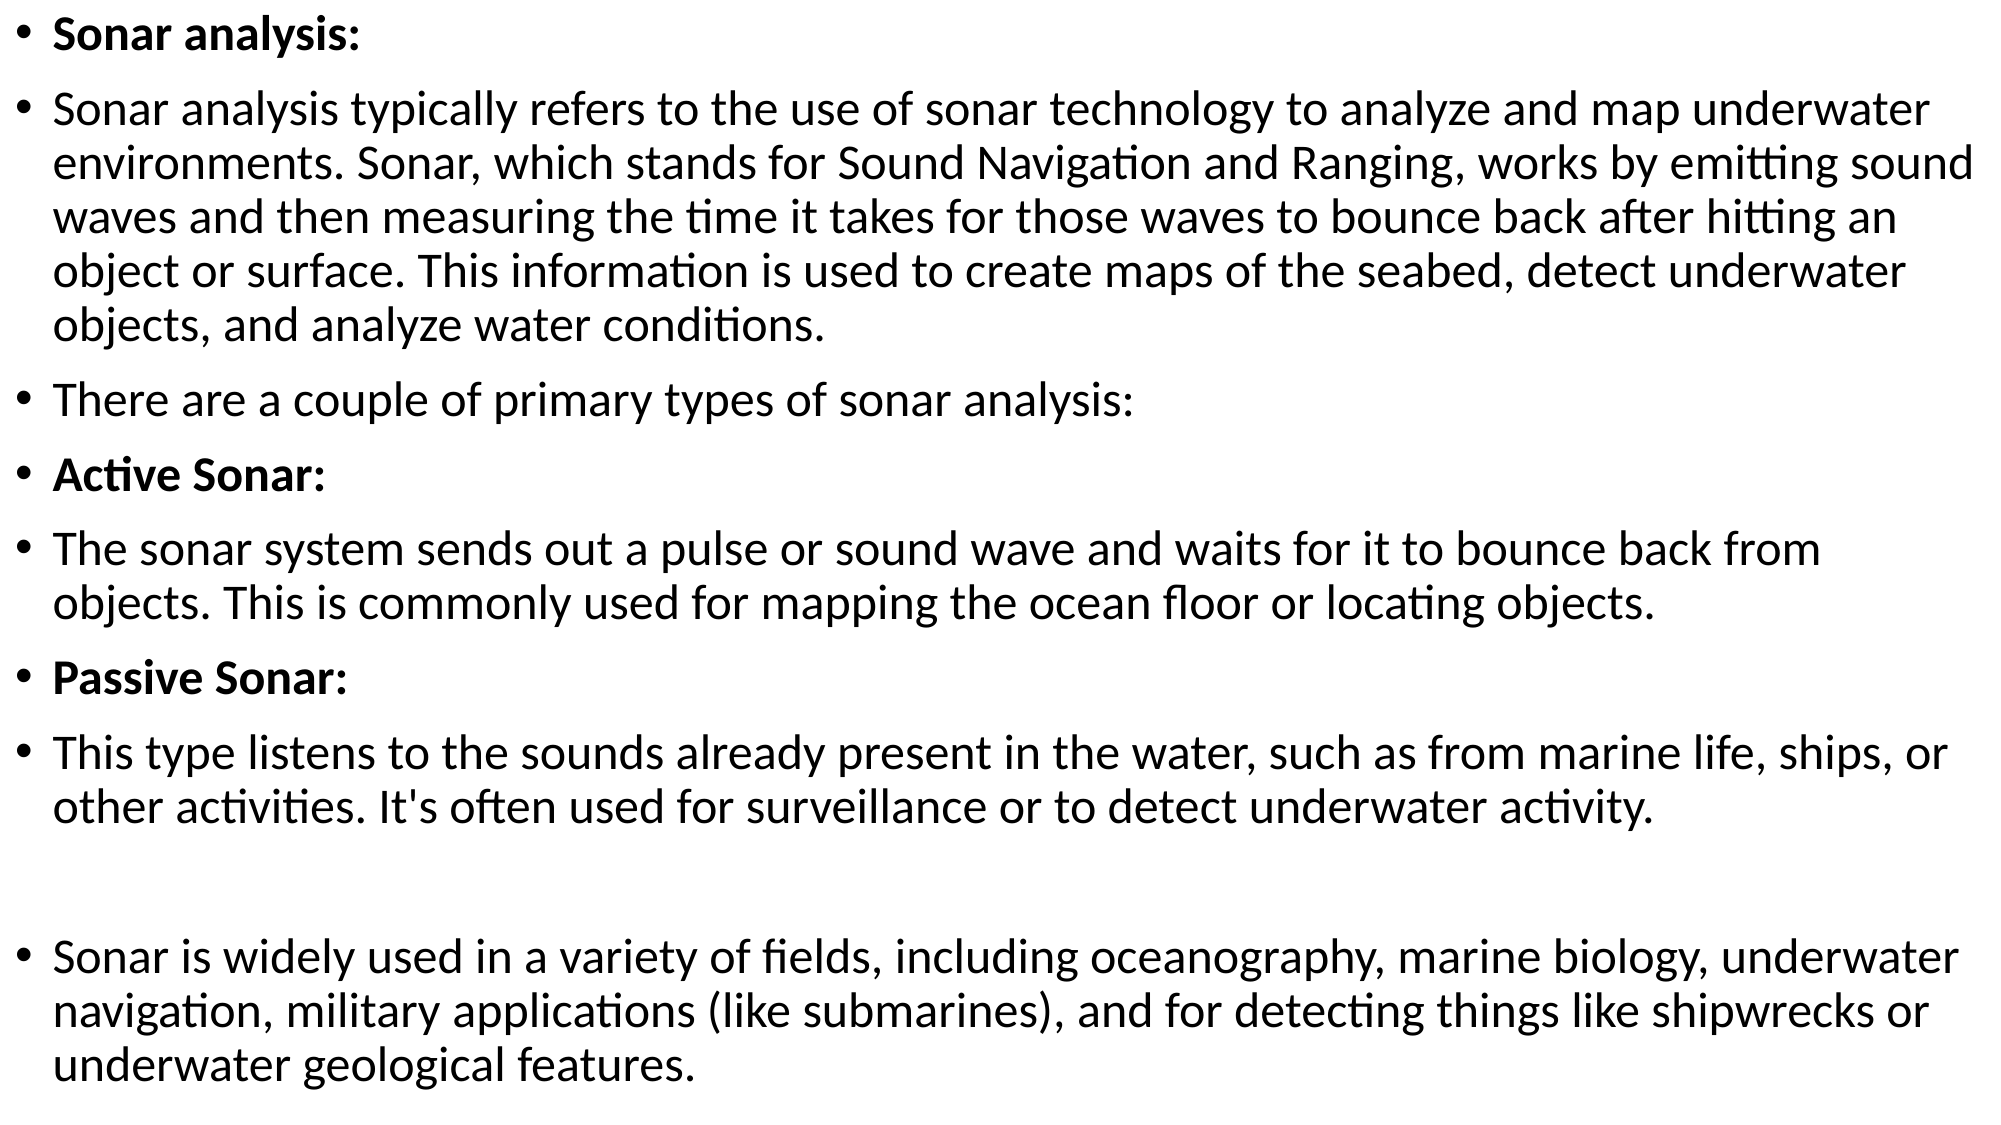

Sonar analysis:
Sonar analysis typically refers to the use of sonar technology to analyze and map underwater environments. Sonar, which stands for Sound Navigation and Ranging, works by emitting sound waves and then measuring the time it takes for those waves to bounce back after hitting an object or surface. This information is used to create maps of the seabed, detect underwater objects, and analyze water conditions.
There are a couple of primary types of sonar analysis:
Active Sonar:
The sonar system sends out a pulse or sound wave and waits for it to bounce back from objects. This is commonly used for mapping the ocean floor or locating objects.
Passive Sonar:
This type listens to the sounds already present in the water, such as from marine life, ships, or other activities. It's often used for surveillance or to detect underwater activity.

Sonar is widely used in a variety of fields, including oceanography, marine biology, underwater navigation, military applications (like submarines), and for detecting things like shipwrecks or underwater geological features.